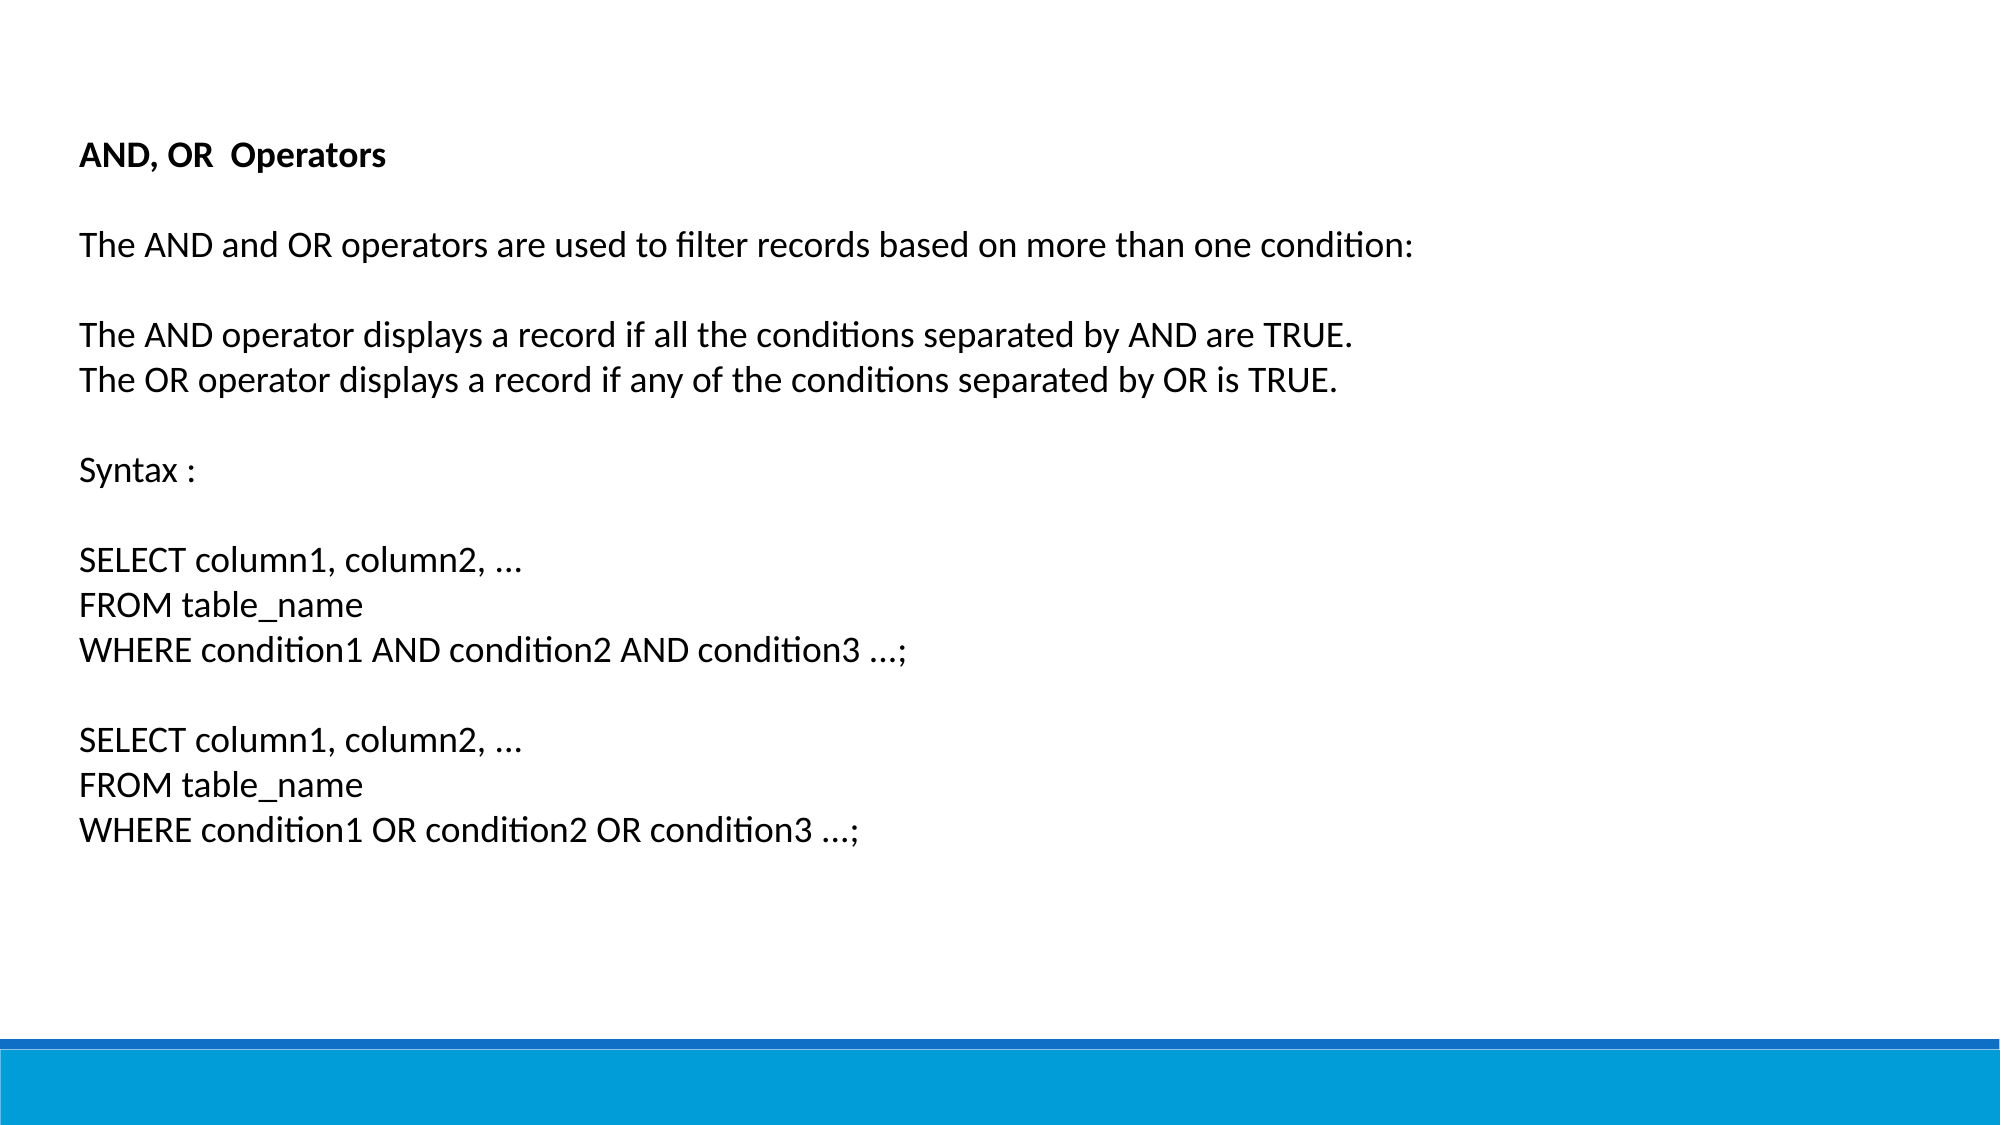

AND, OR  Operators

The AND and OR operators are used to filter records based on more than one condition:

The AND operator displays a record if all the conditions separated by AND are TRUE.
The OR operator displays a record if any of the conditions separated by OR is TRUE.

Syntax :

SELECT column1, column2, ...
FROM table_name
WHERE condition1 AND condition2 AND condition3 ...;

SELECT column1, column2, ...
FROM table_name
WHERE condition1 OR condition2 OR condition3 ...;